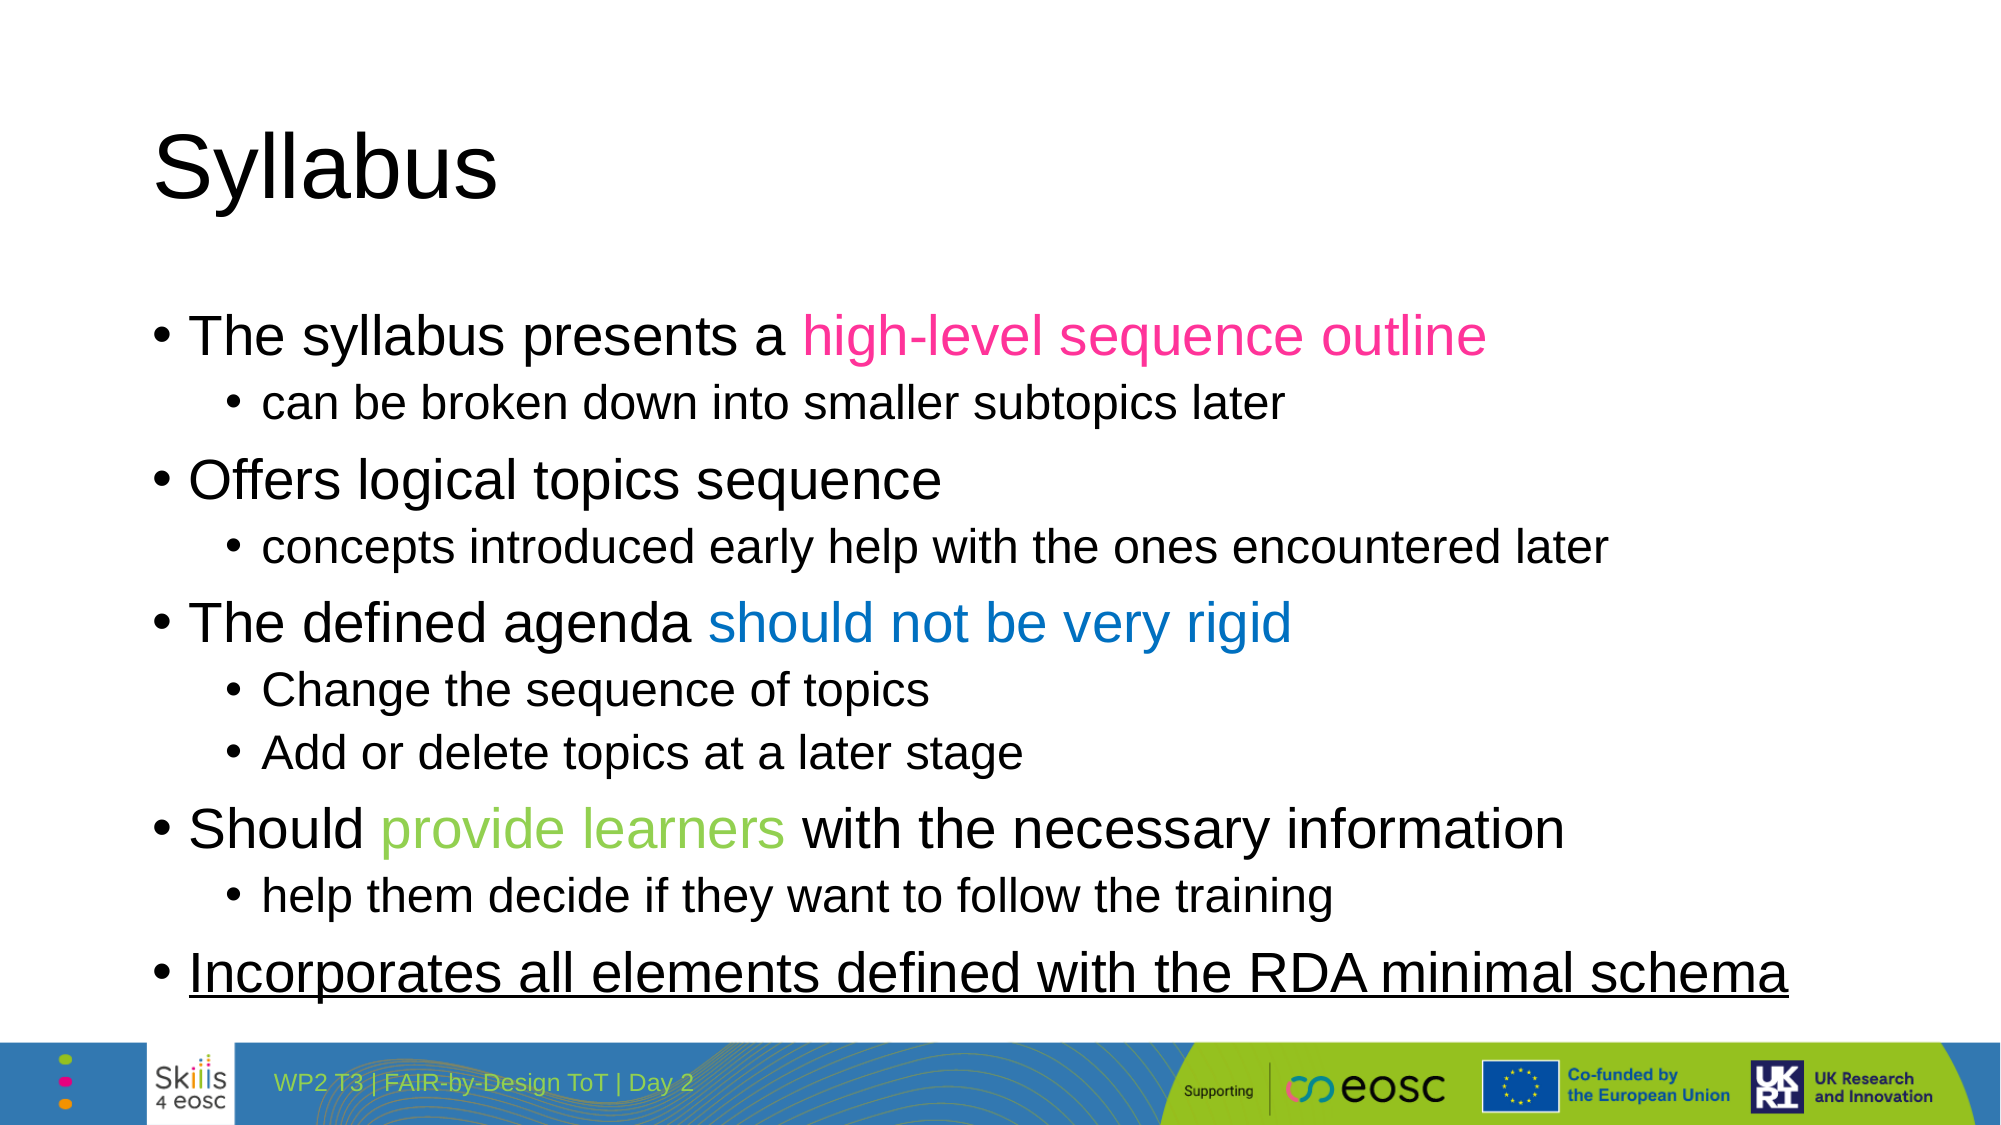

# Syllabus
The syllabus presents a high-level sequence outline
can be broken down into smaller subtopics later
Offers logical topics sequence
concepts introduced early help with the ones encountered later
The defined agenda should not be very rigid
Change the sequence of topics
Add or delete topics at a later stage
Should provide learners with the necessary information
help them decide if they want to follow the training
Incorporates all elements defined with the RDA minimal schema
WP2 T3 | FAIR-by-Design ToT | Day 2